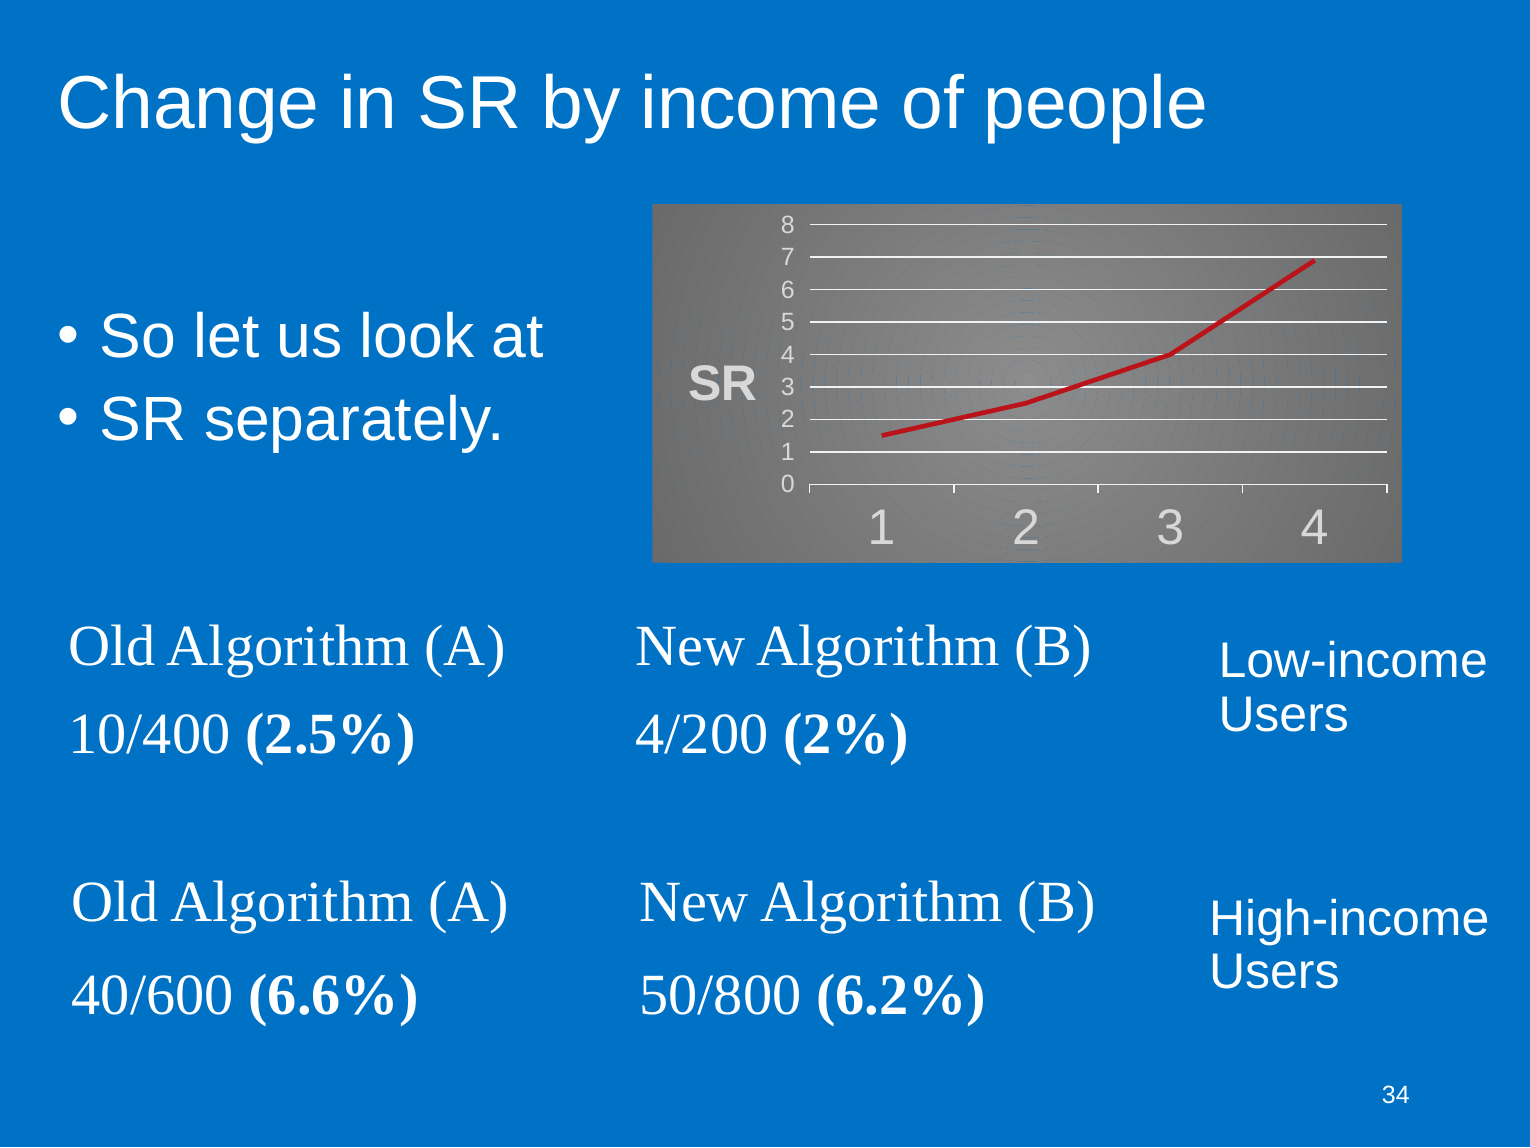

34
# Change in SR by income of people

So let us look at
SR separately.

### Chart

| Category |  |
|---|---|
| Old Algorithm (A) | New Algorithm (B) |
| --- | --- |
| 10/400 (2.5%) | 4/200 (2%) |
Low-income Users
| Old Algorithm (A) | New Algorithm (B) |
| --- | --- |
| 40/600 (6.6%) | 50/800 (6.2%) |
High-income Users